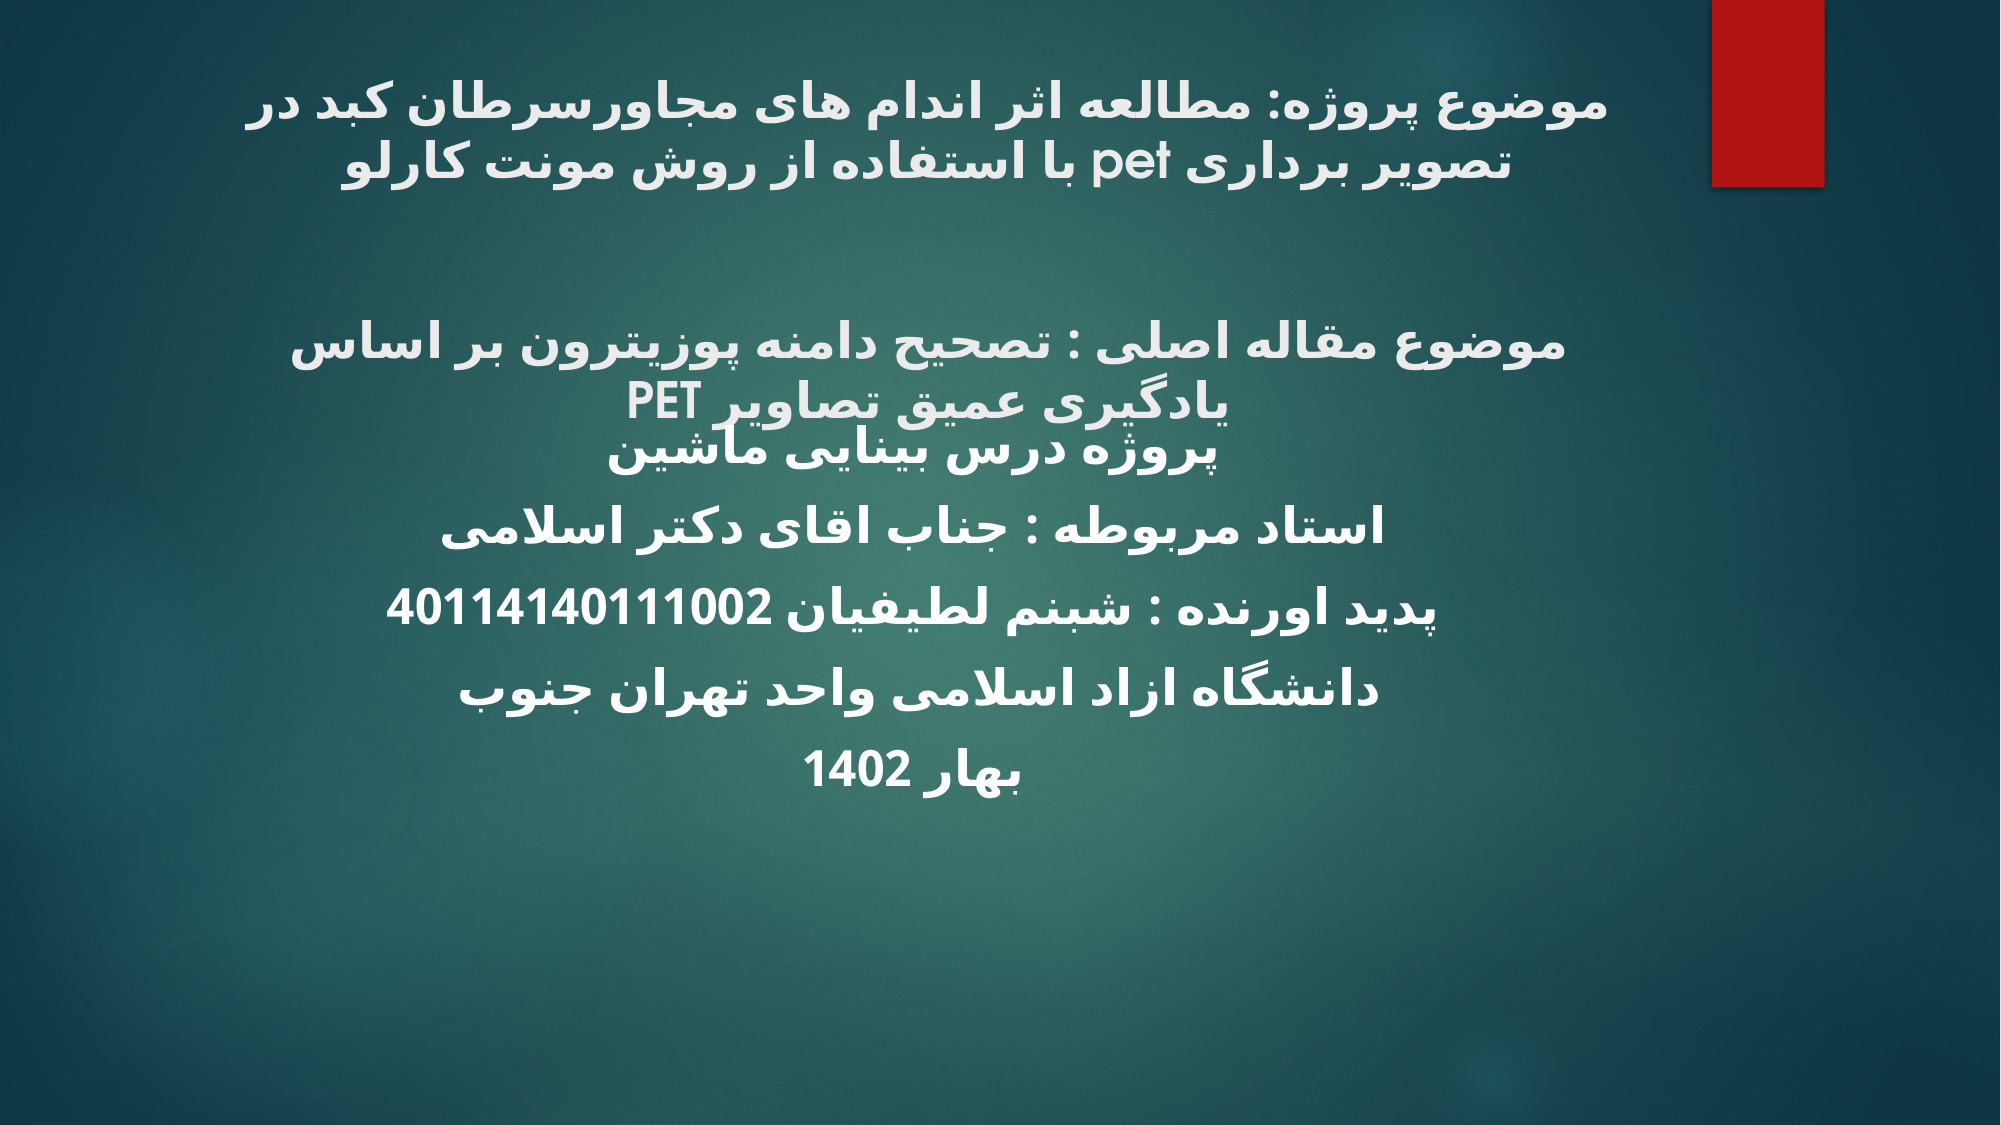

# موضوع پروژه: مطالعه اثر اندام های مجاورسرطان کبد در تصویر برداری pet با استفاده از روش مونت کارلو موضوع مقاله اصلی : تصحیح دامنه پوزیترون بر اساس یادگیری عمیق تصاویر PET
پروژه درس بینایی ماشین
استاد مربوطه : جناب اقای دکتر اسلامی
پدید اورنده : شبنم لطیفیان 40114140111002
دانشگاه ازاد اسلامی واحد تهران جنوب
بهار 1402